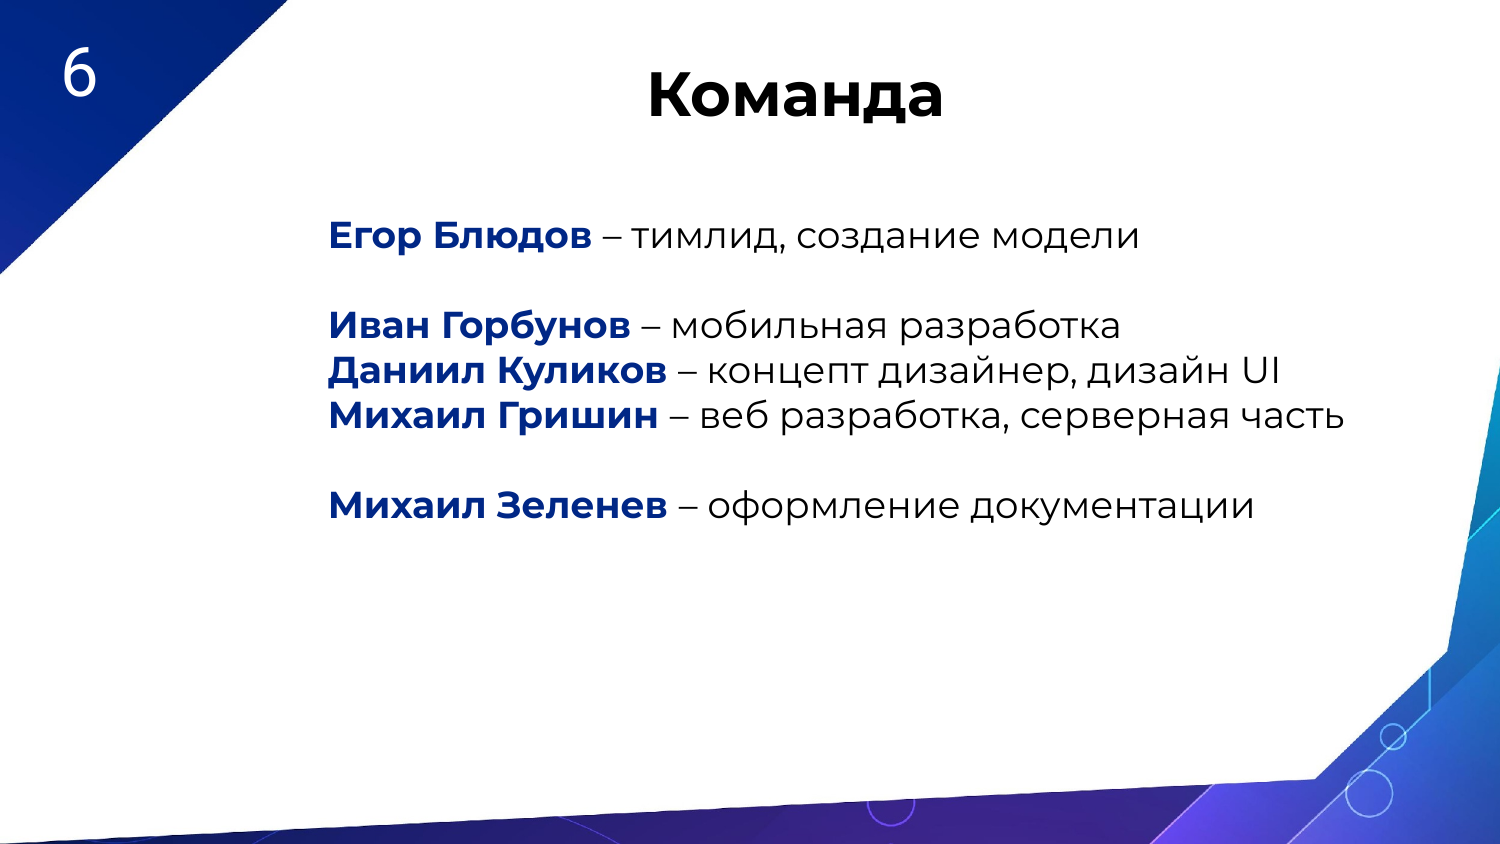

6
Команда
Егор Блюдов – тимлид, создание модели

Иван Горбунов – мобильная разработка
Даниил Куликов – концепт дизайнер, дизайн UI
Михаил Гришин – веб разработка, серверная часть

Михаил Зеленев – оформление документации